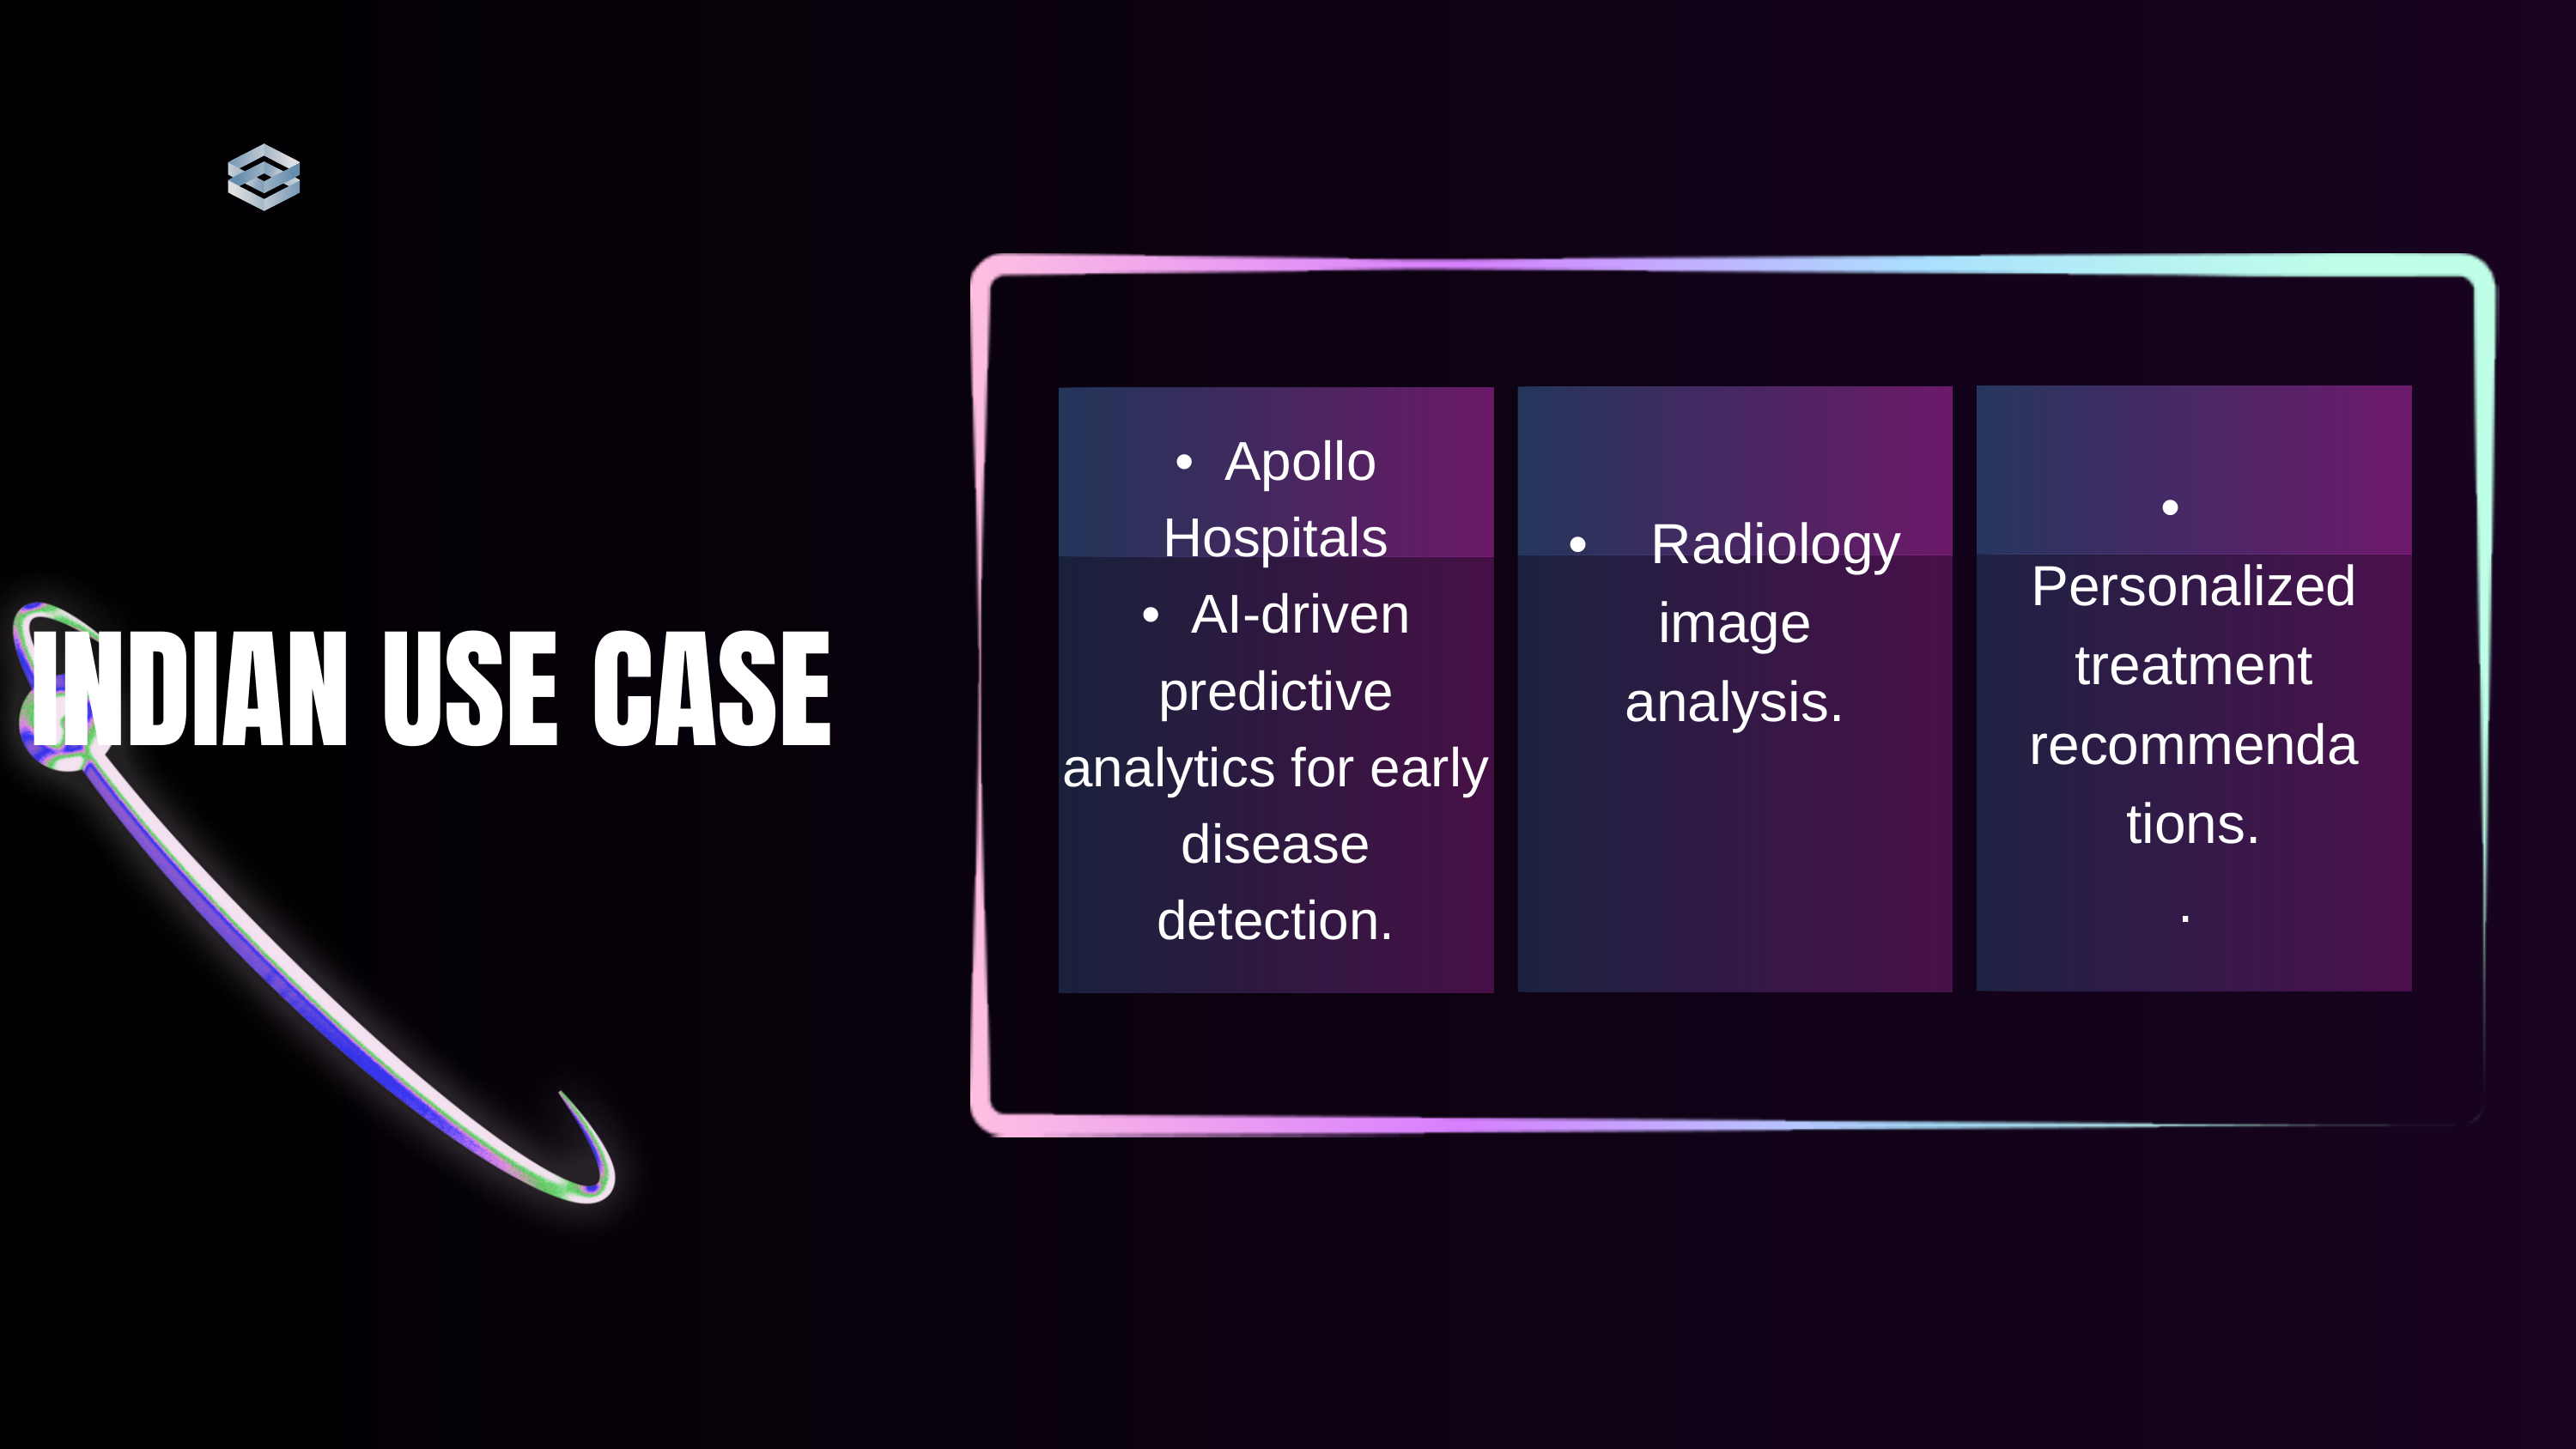

•  Apollo Hospitals
•  AI-driven predictive analytics for early disease detection.

•    Personalized treatment recommendations.
.
•    Radiology image analysis.

INDIAN USE CASE